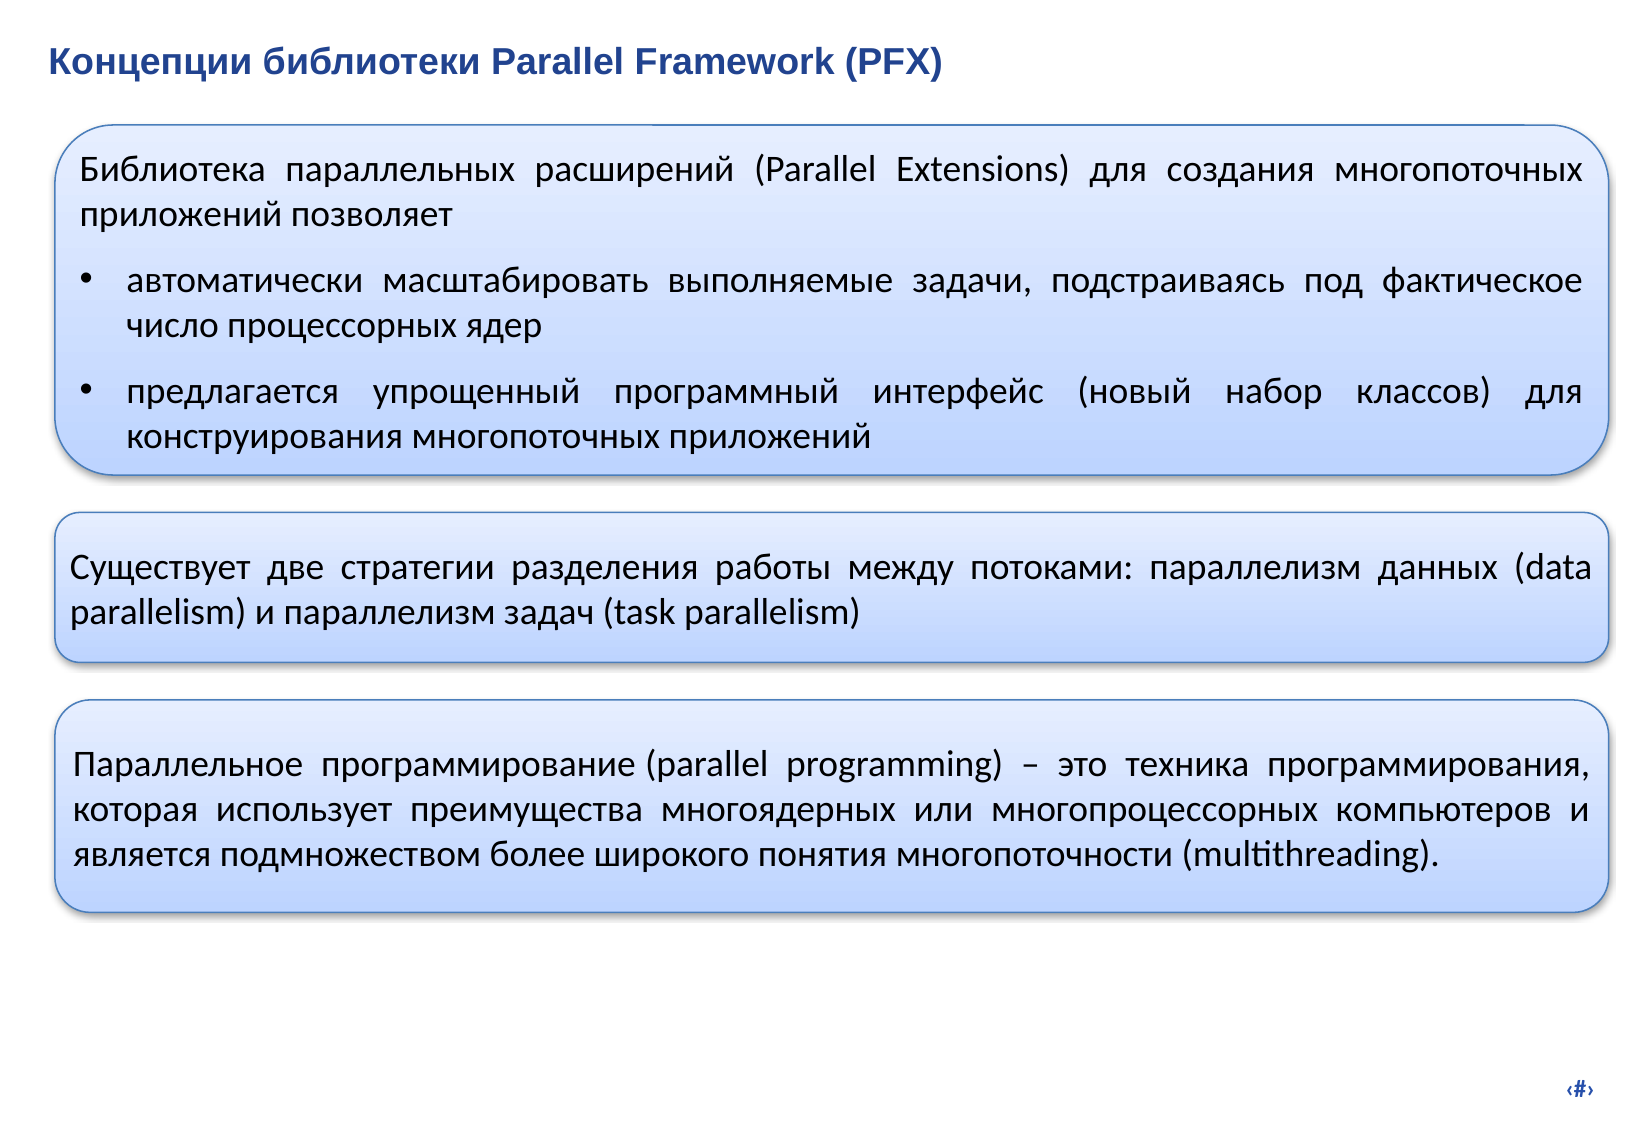

# Концепции библиотеки Parallel Framework (PFX)

Библиотека параллельных расширений (Parallel Extensions) для создания многопоточных приложений позволяет
автоматически масштабировать выполняемые задачи, подстраиваясь под фактическое число процессорных ядер
предлагается упрощенный программный интерфейс (новый набор классов) для конструирования многопоточных приложений

Существует две стратегии разделения работы между потоками: параллелизм данных (data parallelism) и параллелизм задач (task parallelism)

Параллельное программирование (parallel programming) – это техника программирования, которая использует преимущества многоядерных или многопроцессорных компьютеров и является подмножеством более широкого понятия многопоточности (multithreading).